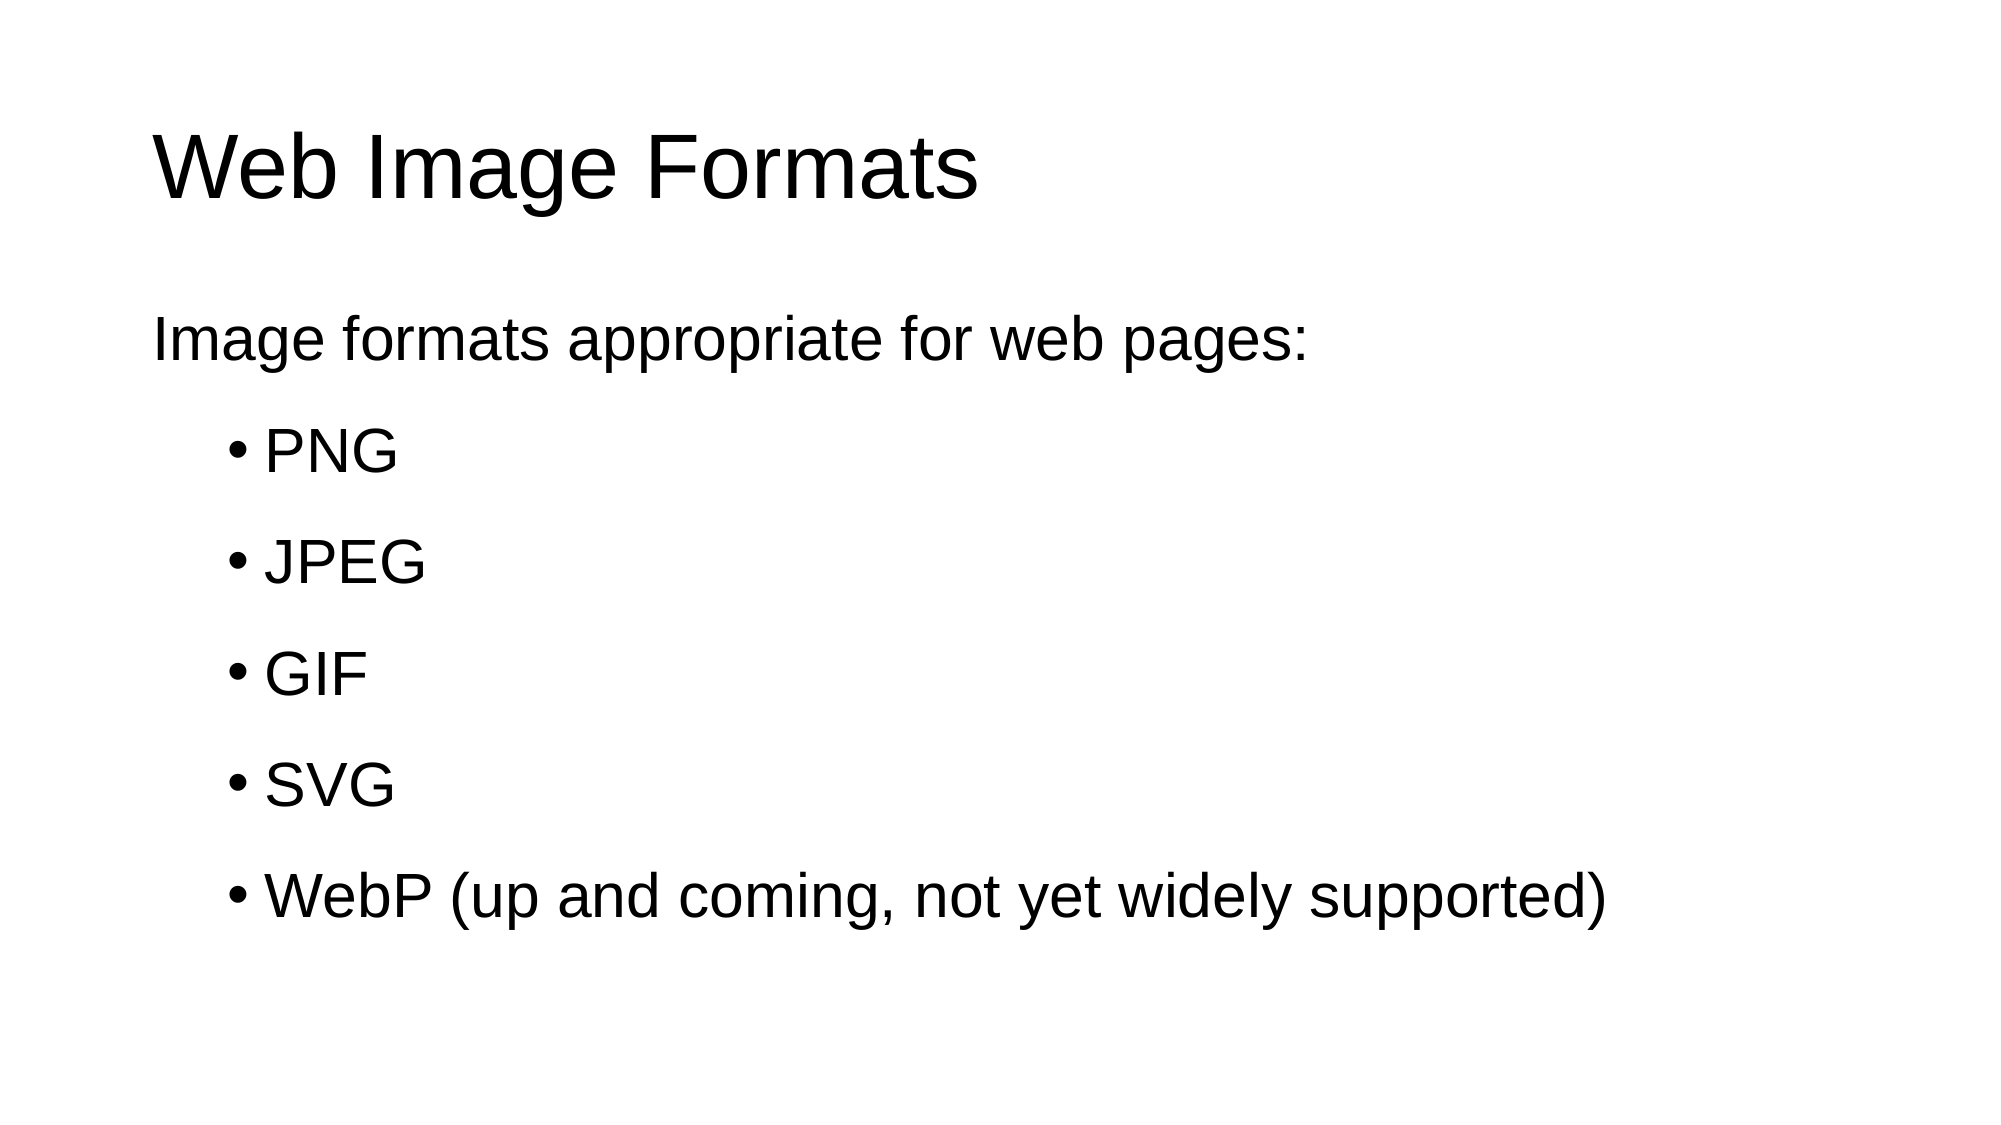

# Web Image Formats
Image formats appropriate for web pages:
PNG
JPEG
GIF
SVG
WebP (up and coming, not yet widely supported)